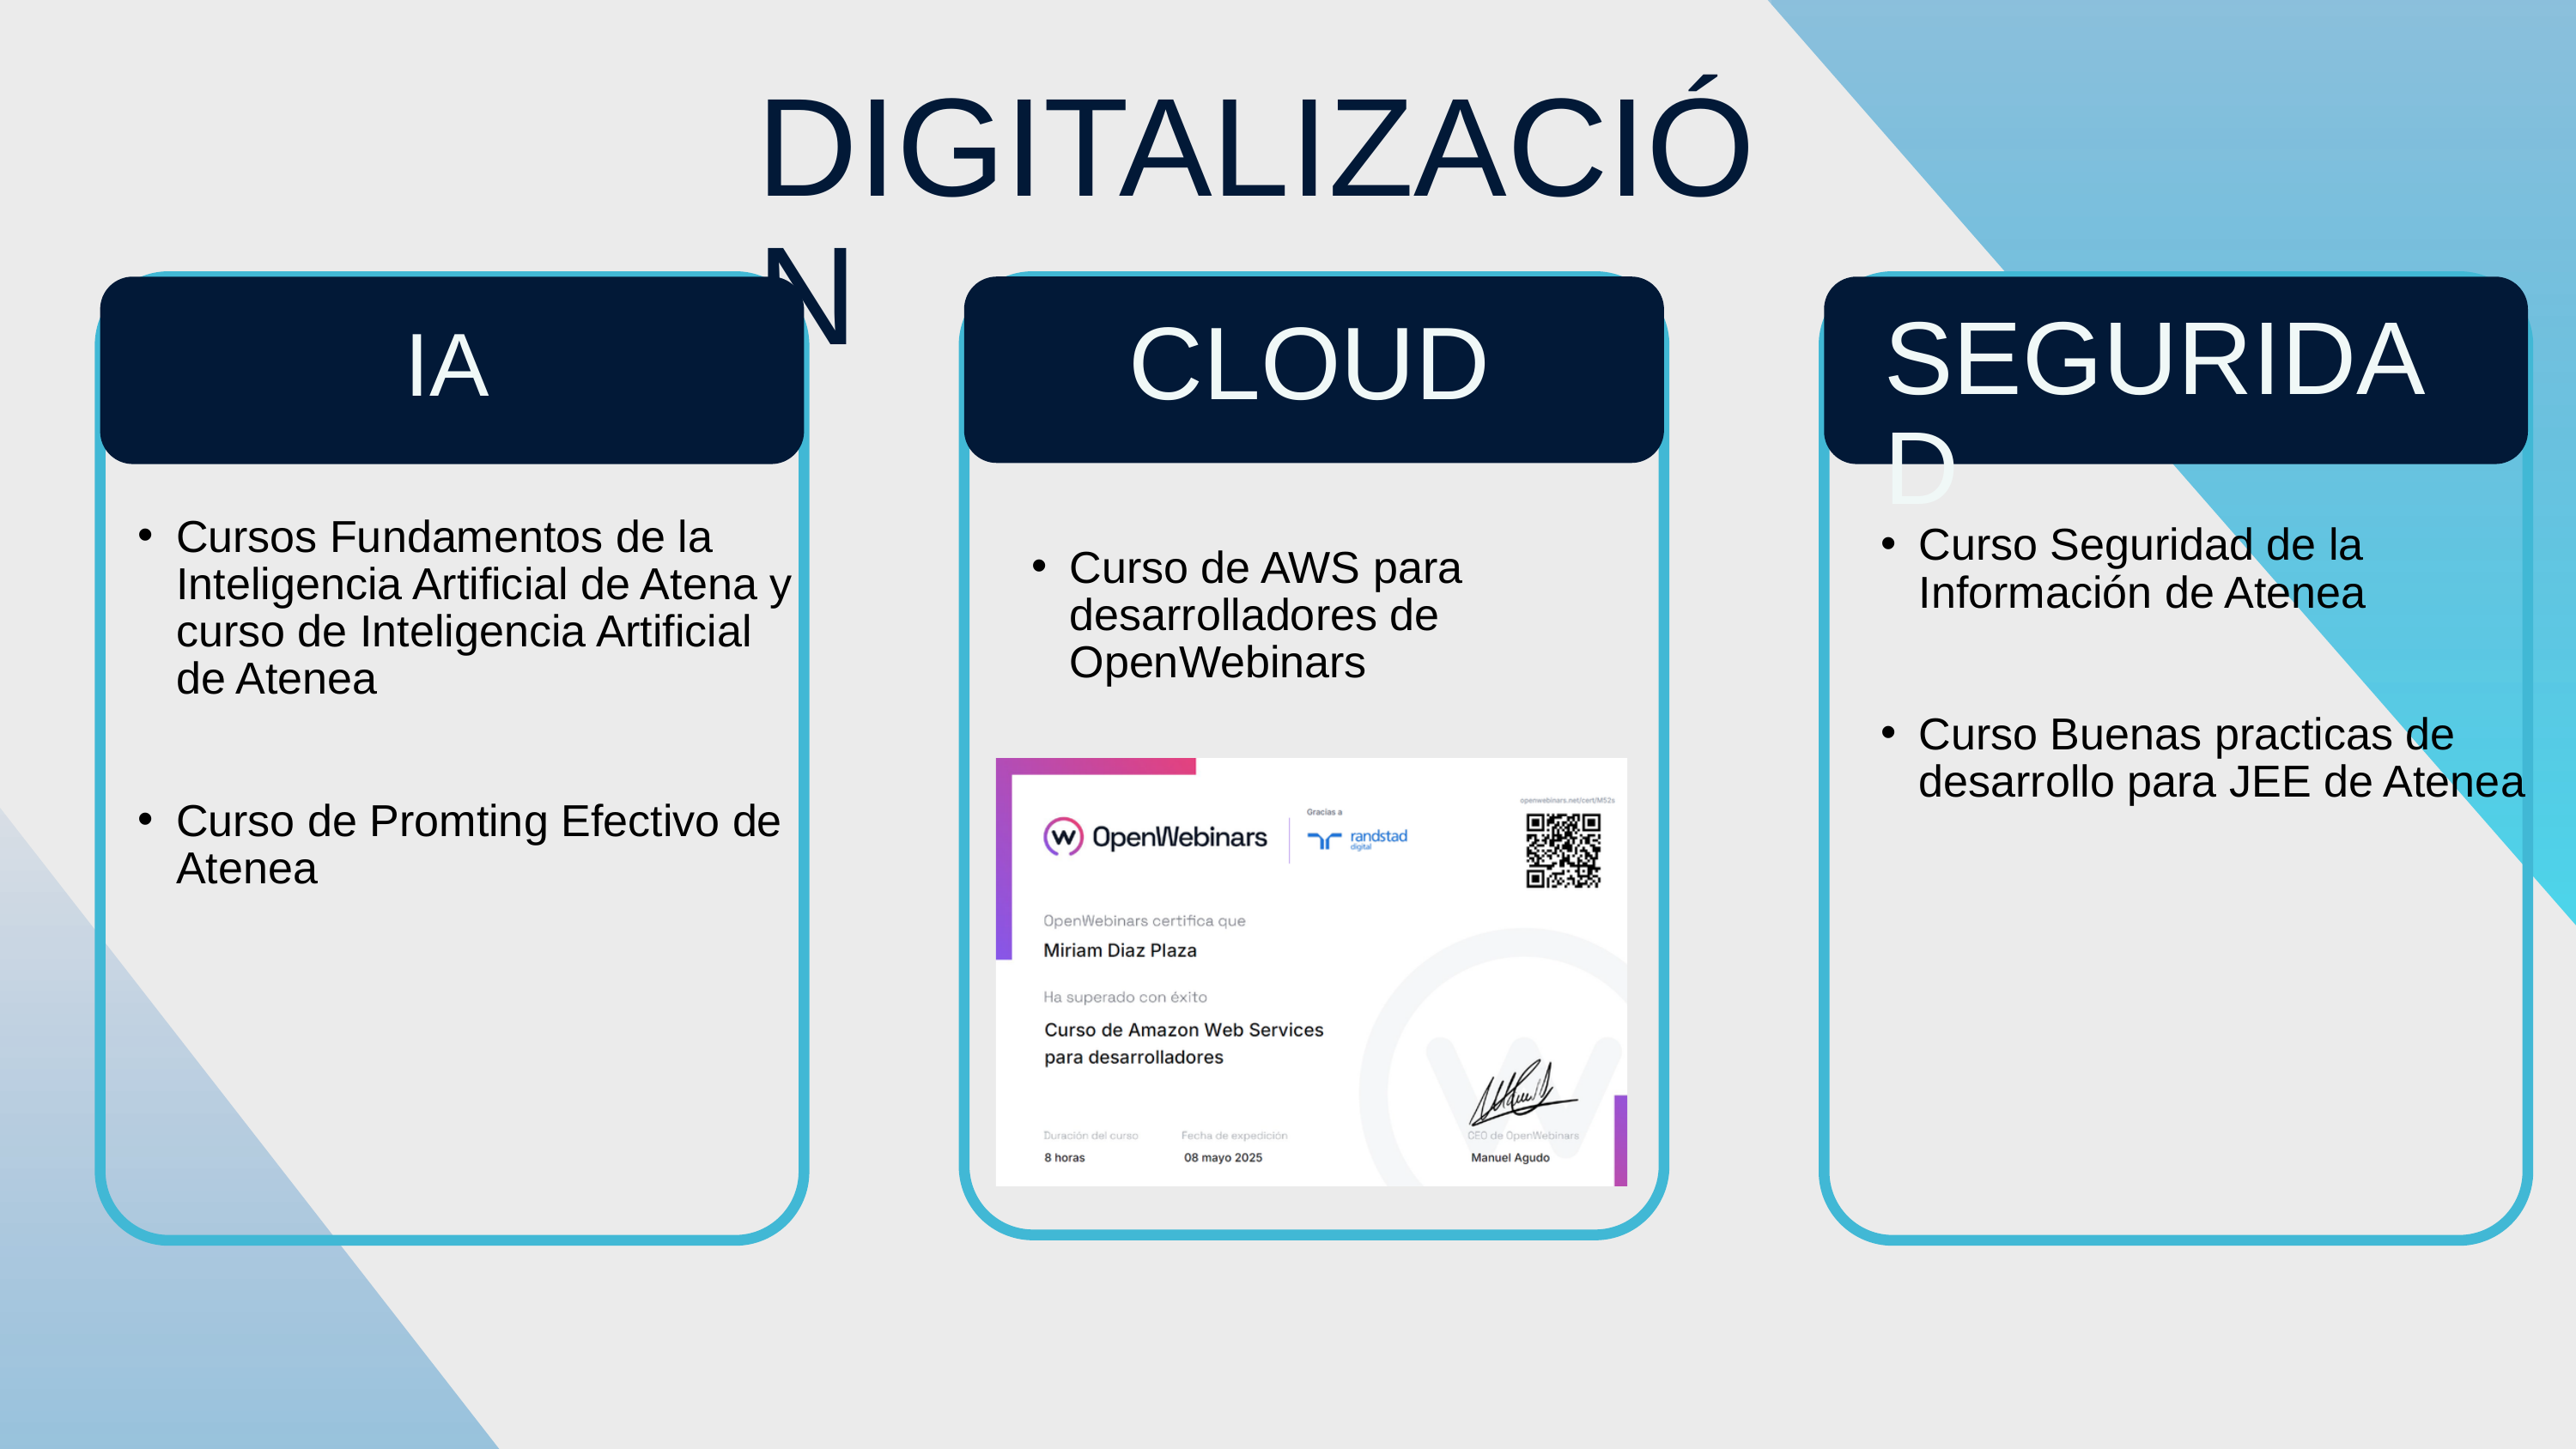

DIGITALIZACIÓN

SEGURIDAD
CLOUD
IA
Cursos Fundamentos de la Inteligencia Artificial de Atena y curso de Inteligencia Artificial de Atenea

Curso de Promting Efectivo de Atenea
Curso Seguridad de la Información de Atenea

Curso Buenas practicas de desarrollo para JEE de Atenea

Curso de AWS para desarrolladores de OpenWebinars